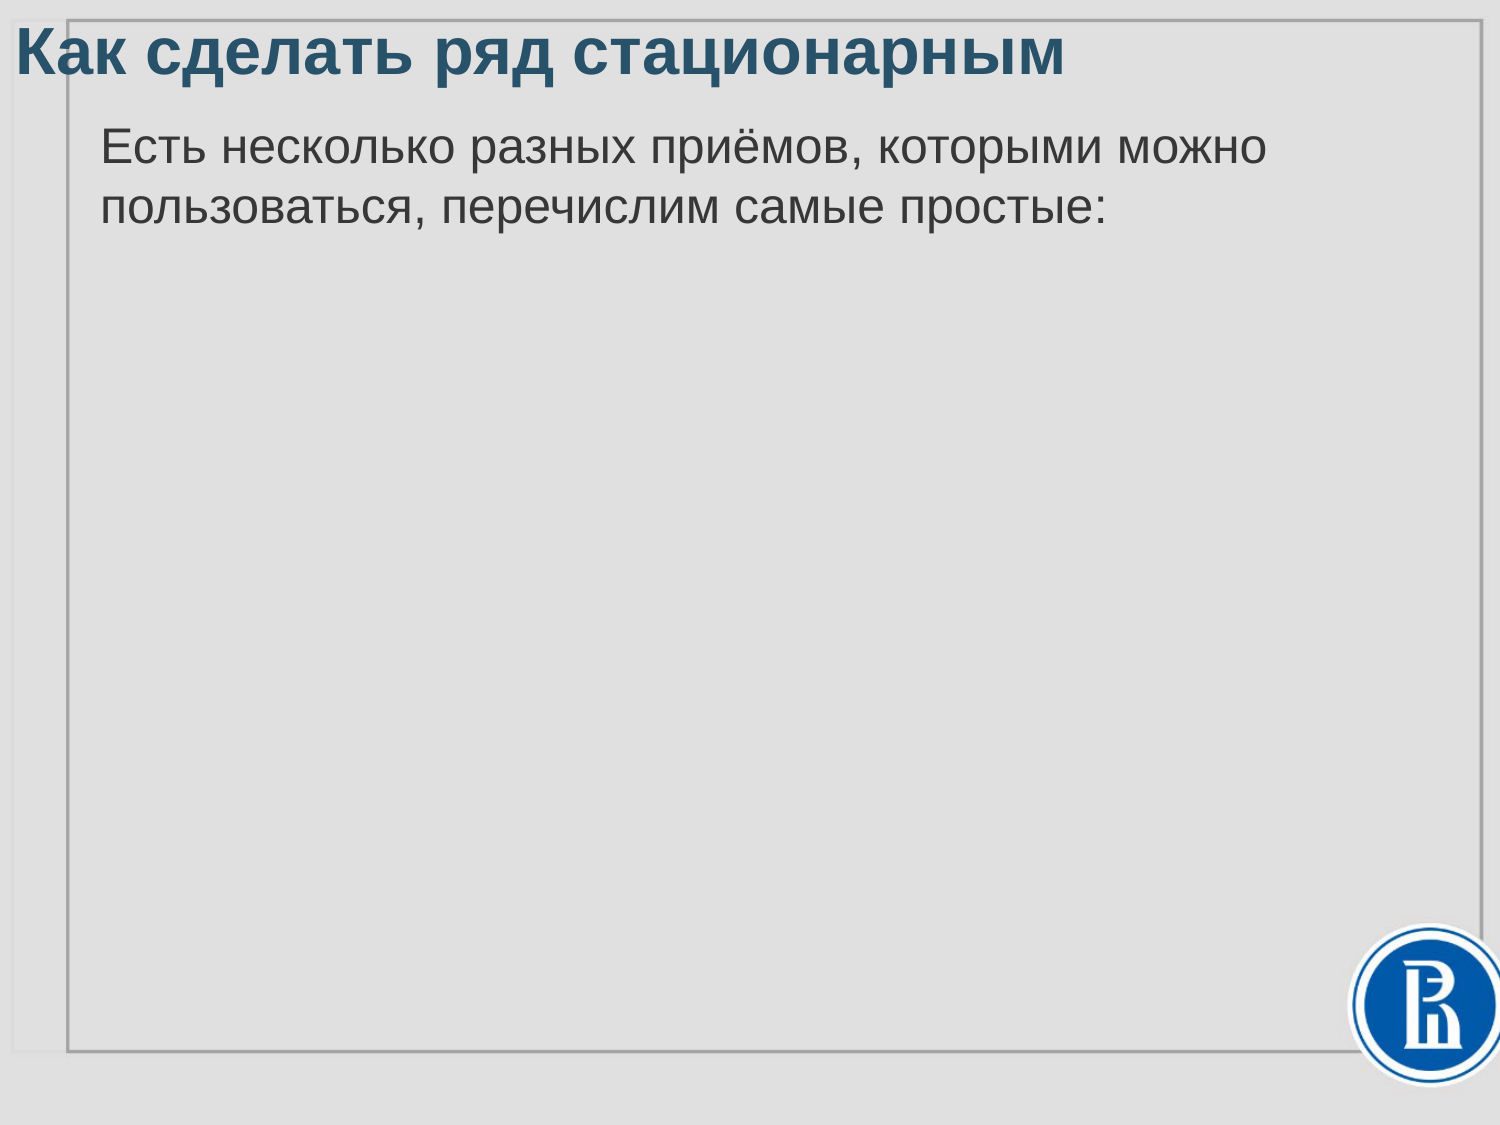

Как сделать ряд стационарным
Есть несколько разных приёмов, которыми можно пользоваться, перечислим самые простые: